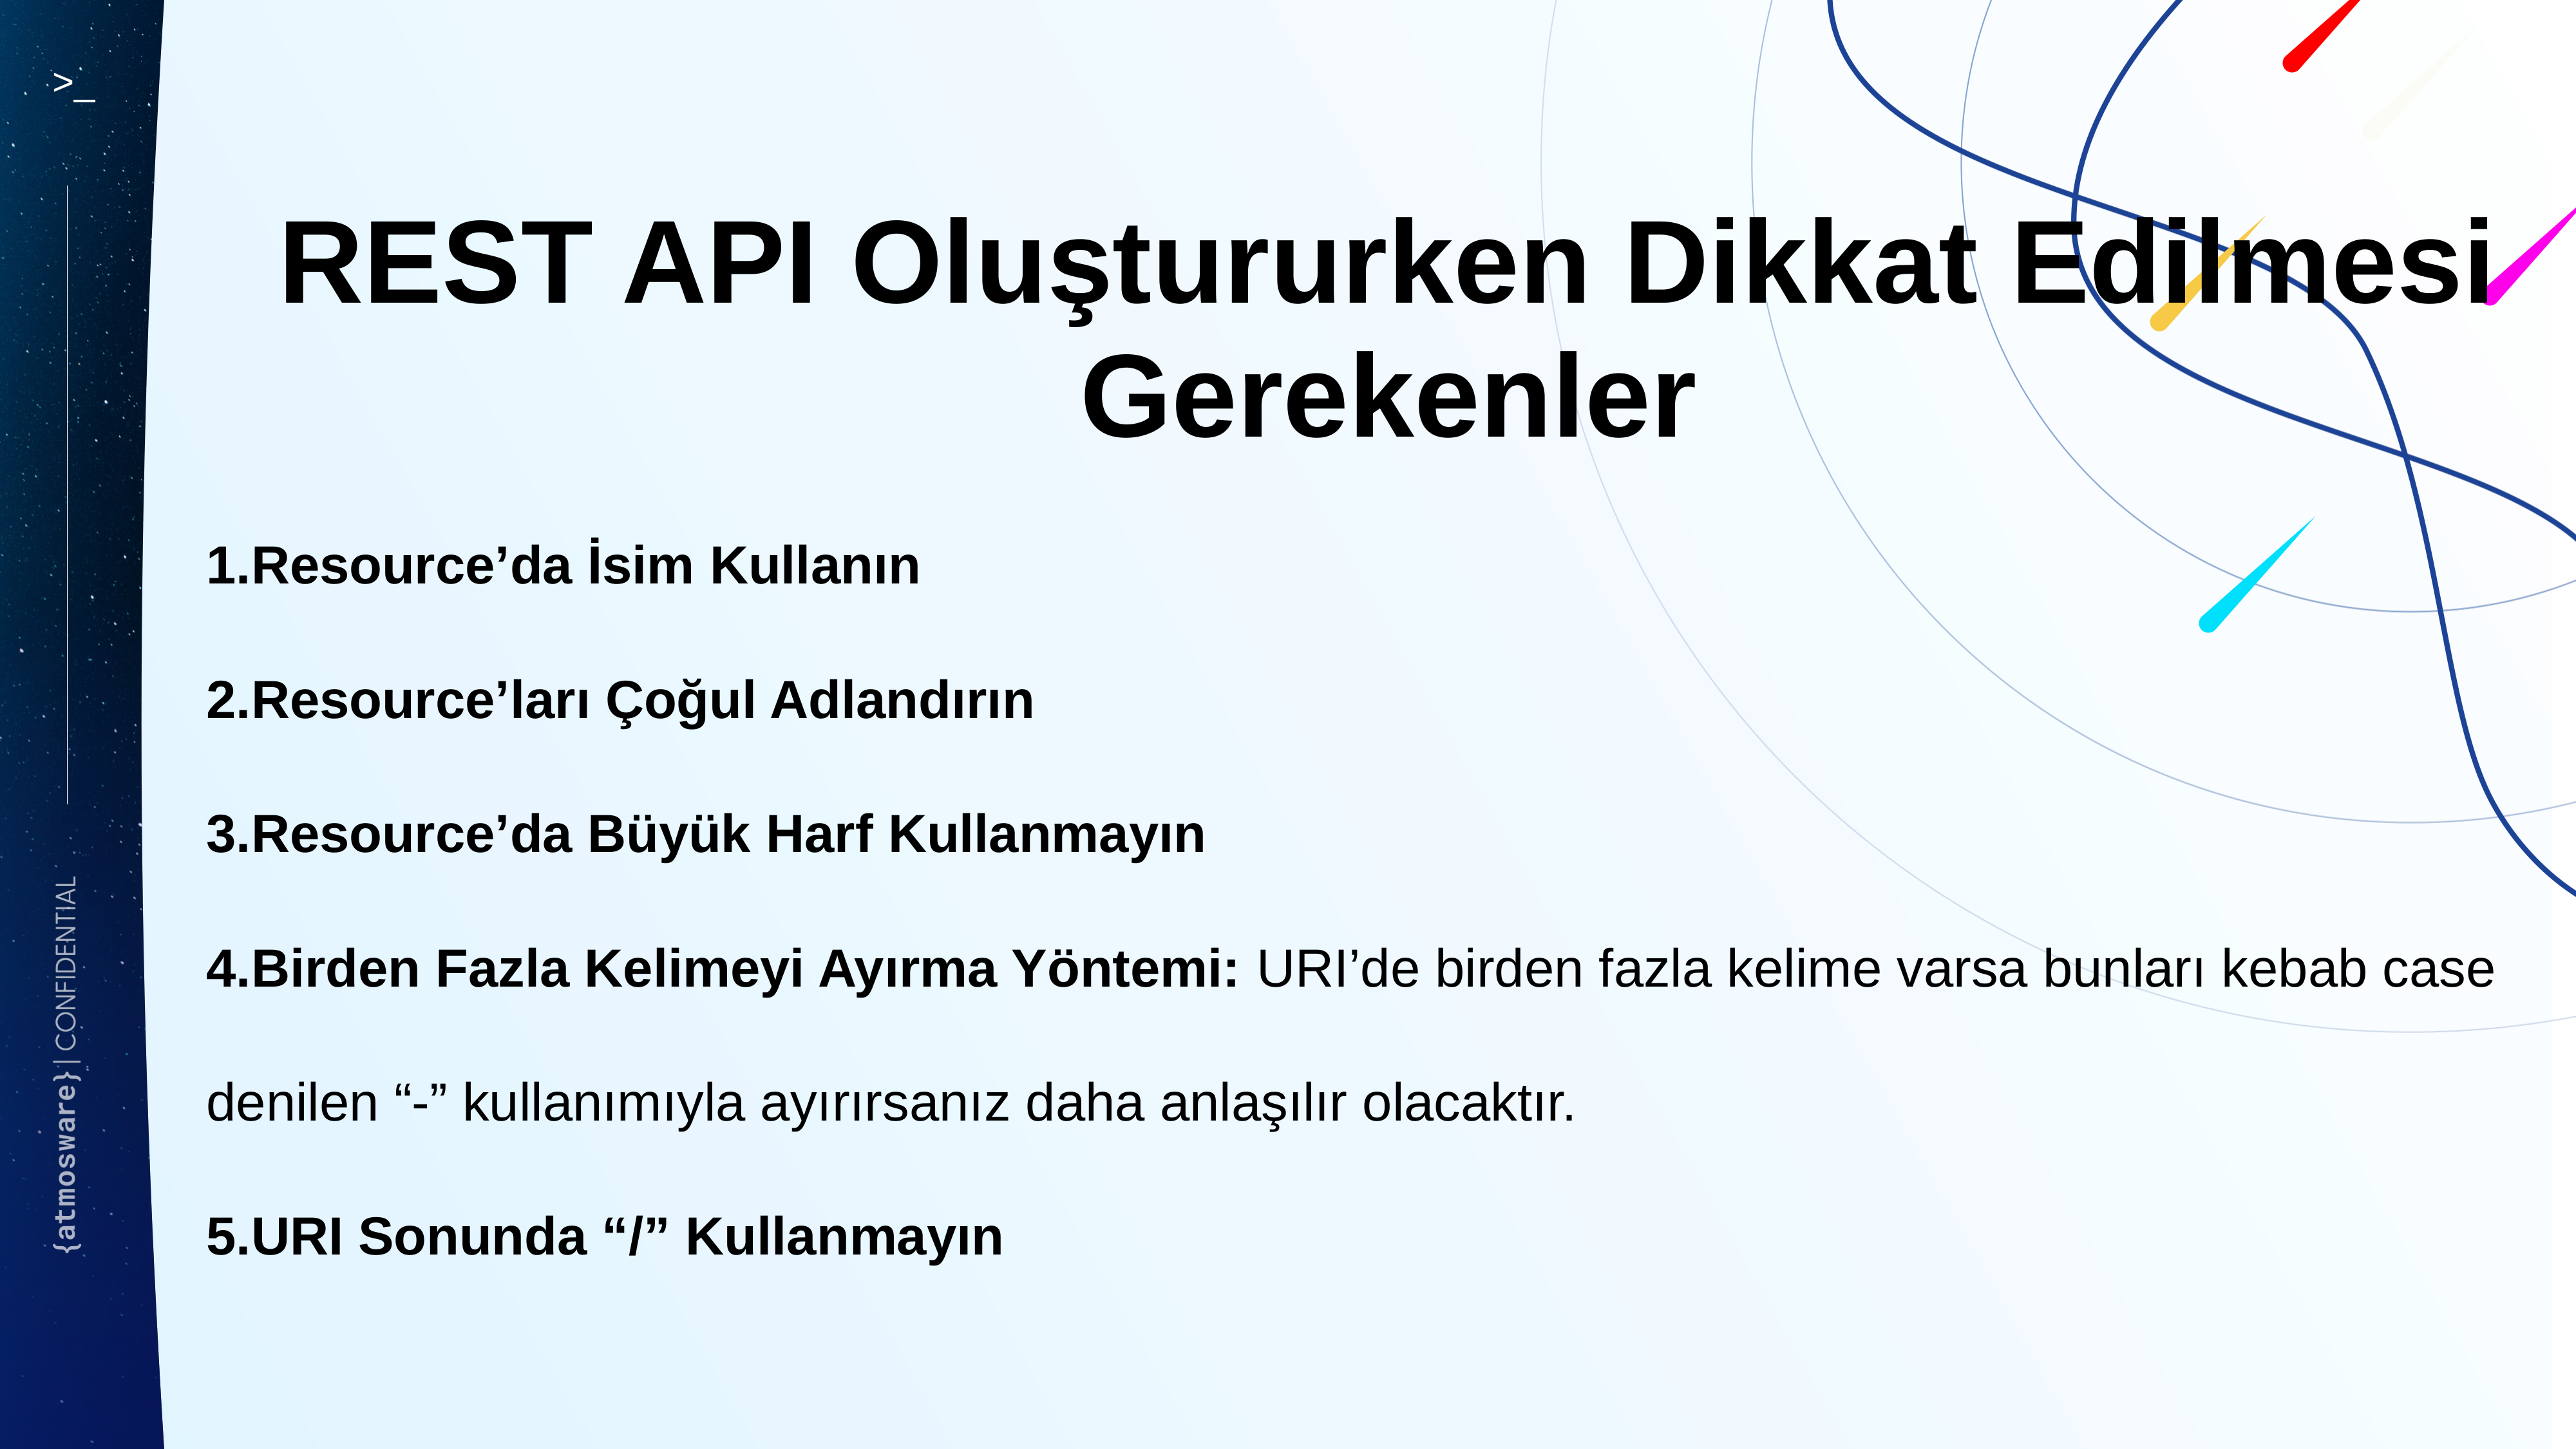

REST API Oluştururken Dikkat Edilmesi Gerekenler
1.Resource’da İsim Kullanın
2.Resource’ları Çoğul Adlandırın
3.Resource’da Büyük Harf Kullanmayın
4.Birden Fazla Kelimeyi Ayırma Yöntemi: URI’de birden fazla kelime varsa bunları kebab case denilen “-” kullanımıyla ayırırsanız daha anlaşılır olacaktır.
5.URI Sonunda “/” Kullanmayın